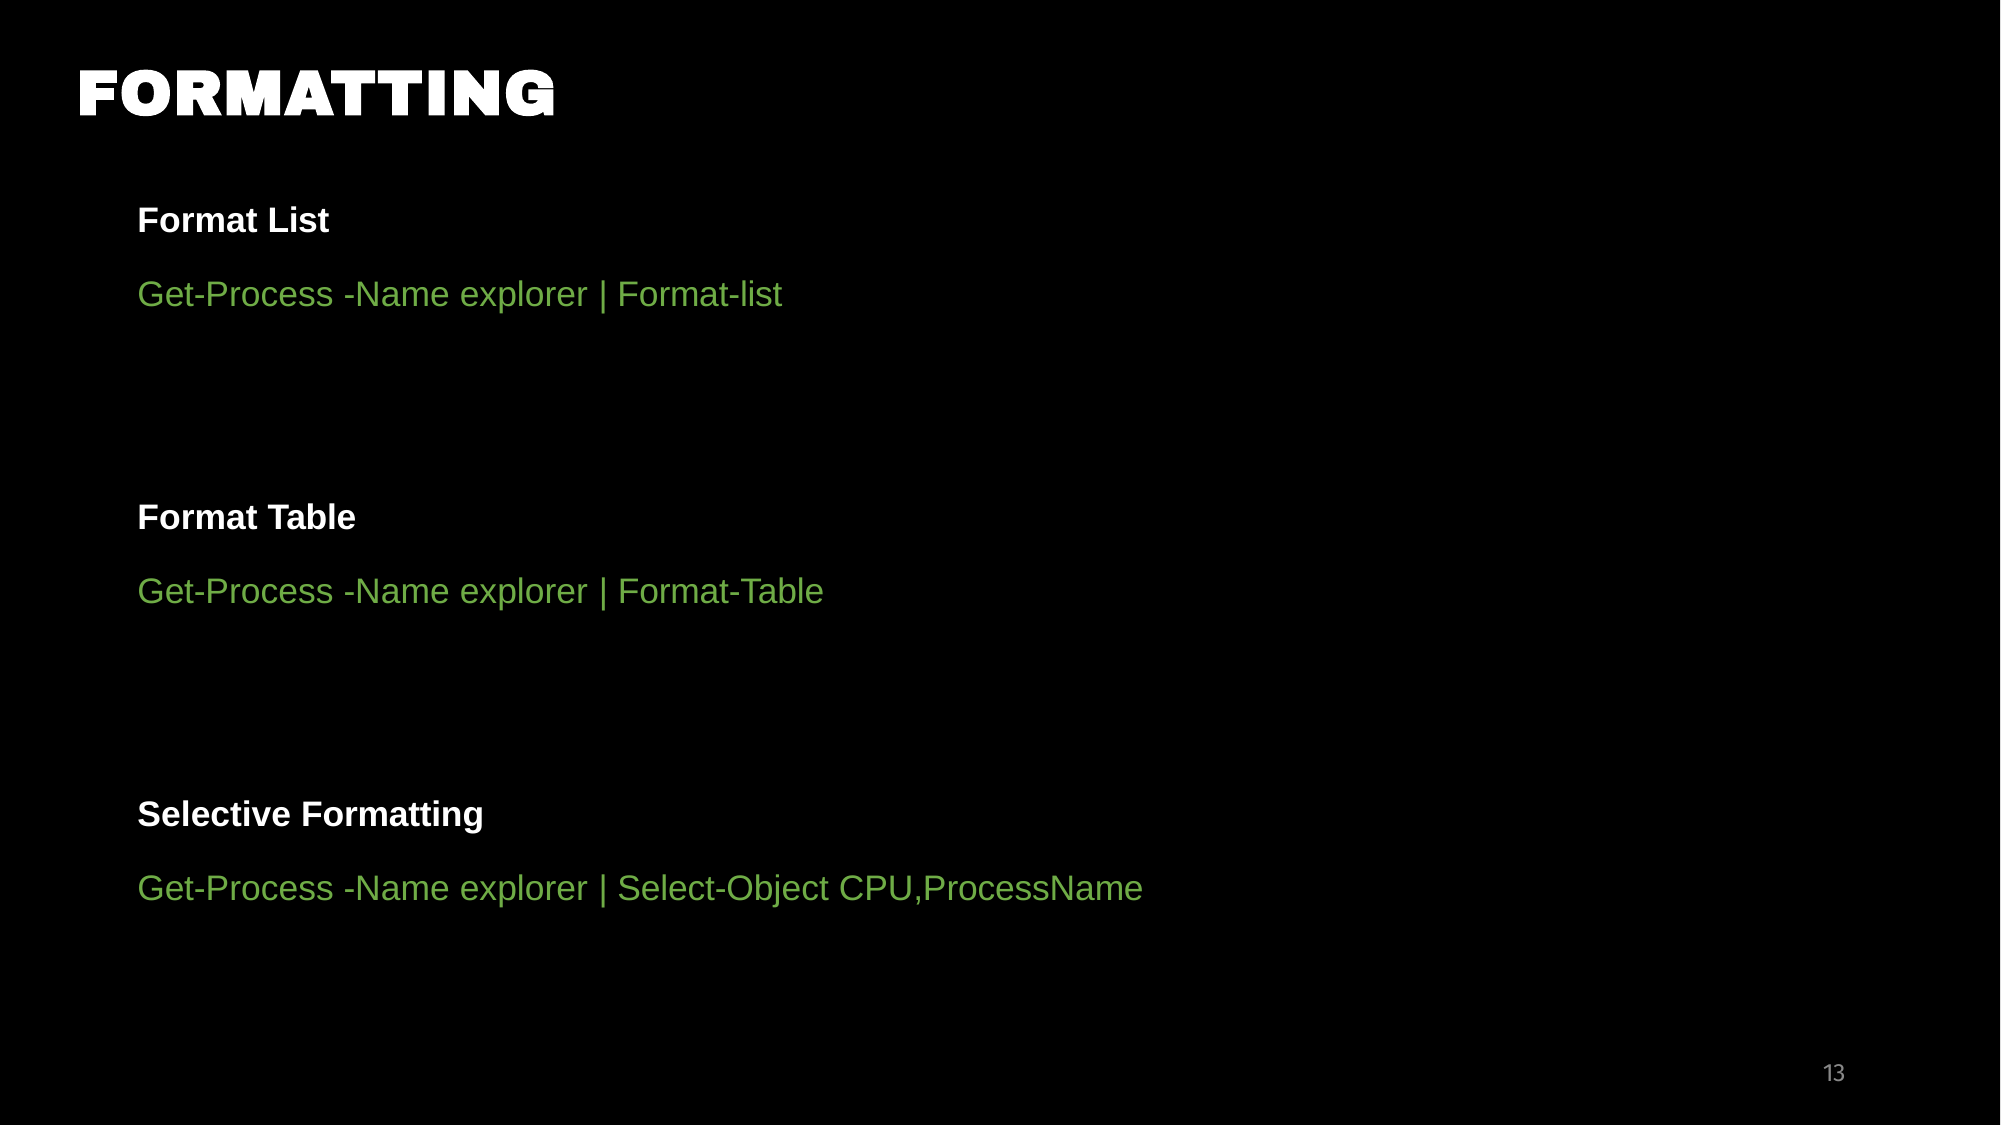

# FORMATTING
Format List
Get-Process -Name explorer | Format-list
Format Table
Get-Process -Name explorer | Format-Table
Selective Formatting
Get-Process -Name explorer | Select-Object CPU,ProcessName
13